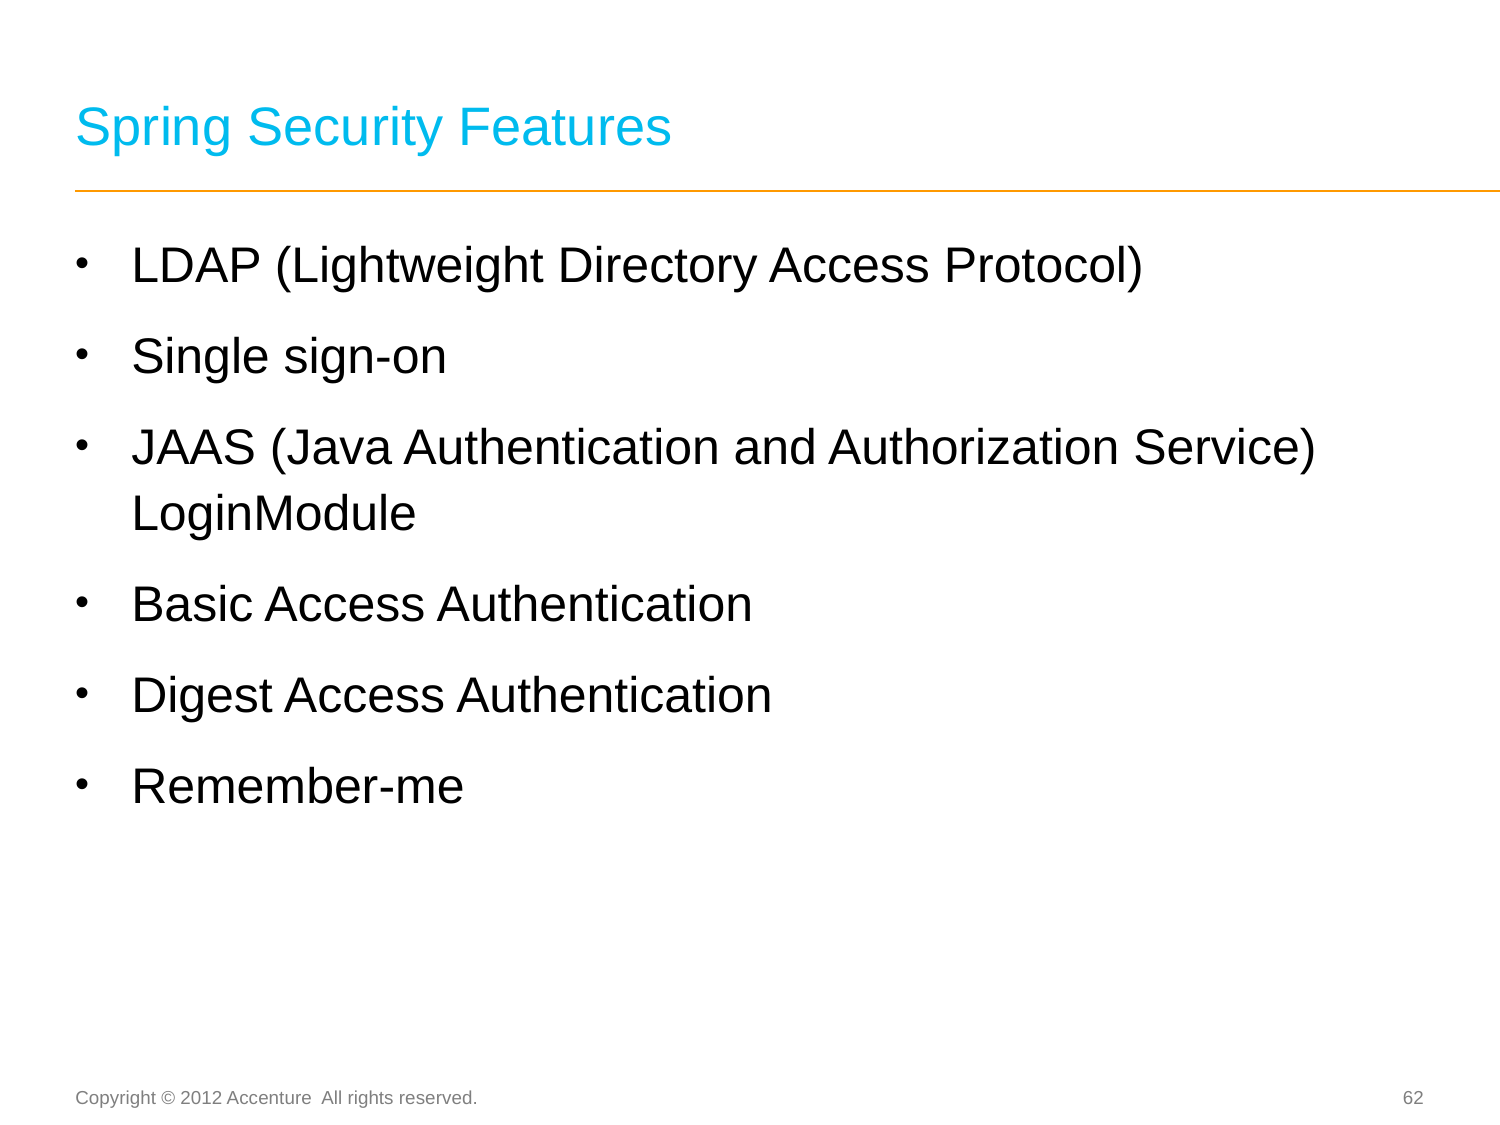

# Spring Security Features
LDAP (Lightweight Directory Access Protocol)
Single sign-on
JAAS (Java Authentication and Authorization Service) LoginModule
Basic Access Authentication
Digest Access Authentication
Remember-me